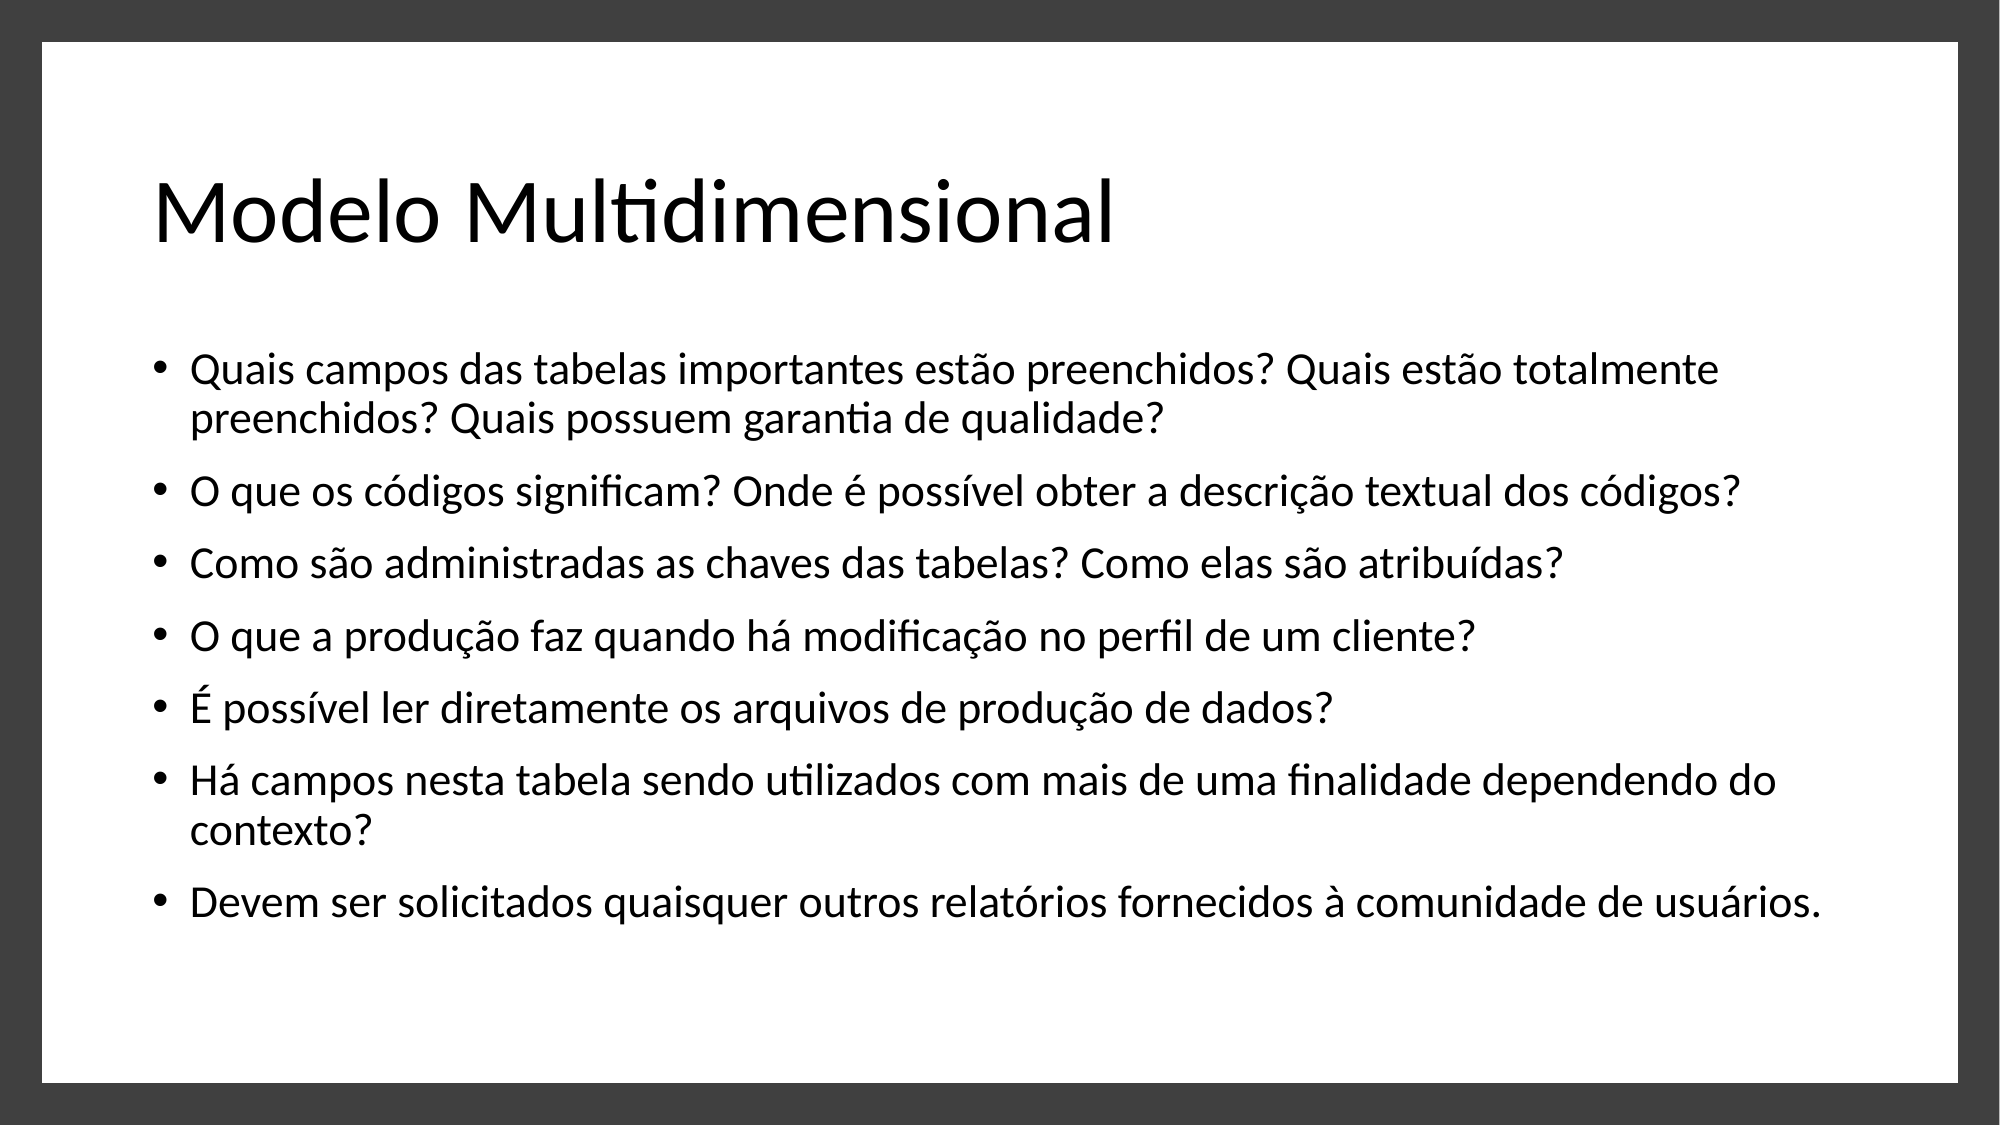

# Modelo Multidimensional
Quais campos das tabelas importantes estão preenchidos? Quais estão totalmente preenchidos? Quais possuem garantia de qualidade?
O que os códigos significam? Onde é possível obter a descrição textual dos códigos?
Como são administradas as chaves das tabelas? Como elas são atribuídas?
O que a produção faz quando há modificação no perfil de um cliente?
É possível ler diretamente os arquivos de produção de dados?
Há campos nesta tabela sendo utilizados com mais de uma finalidade dependendo do contexto?
Devem ser solicitados quaisquer outros relatórios fornecidos à comunidade de usuários.